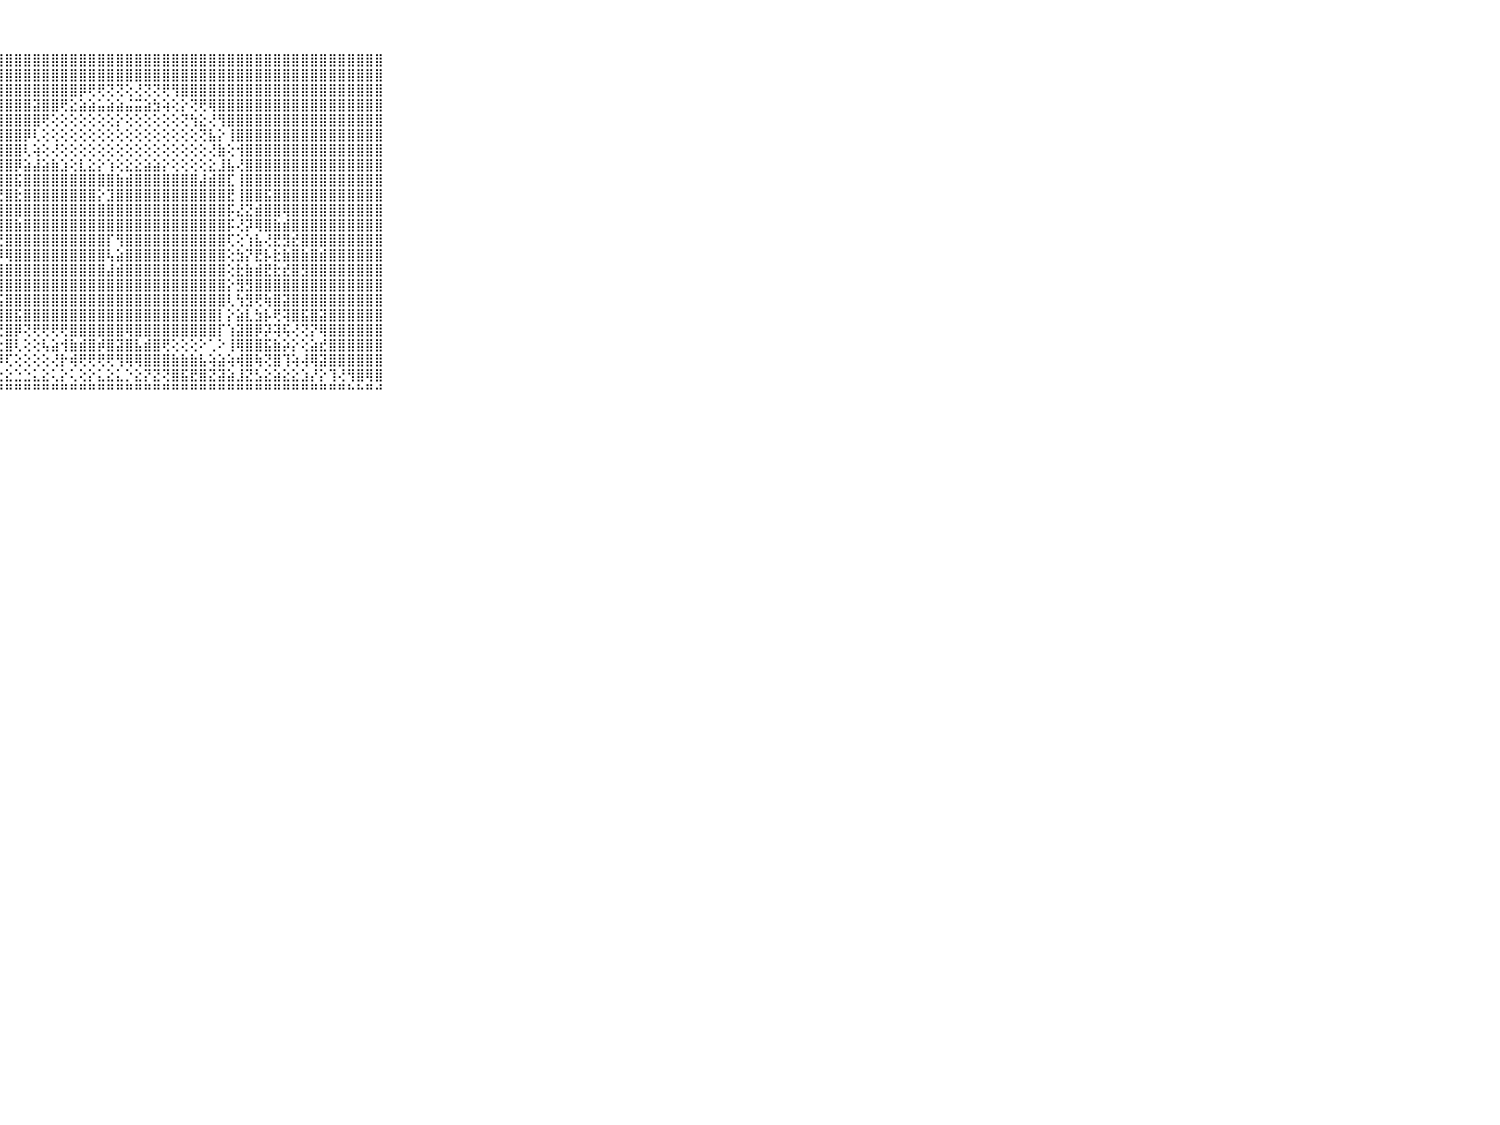

⠀⠀⠀⠀⠀⠀⠀⠀⠀⠀⠀⢸⣿⣟⣿⣿⣿⣿⣿⣿⡿⢿⣿⣿⣿⣿⣿⣿⣿⣿⣿⣿⣿⣿⣿⣿⣿⣿⣿⣿⣿⣿⣿⣿⣿⣿⣿⣿⣿⣿⣿⣿⣿⣿⣿⣿⣿⣿⣿⣿⣿⣿⣿⣿⣿⣿⣿⣿⣿⠀⠀⠀⠀⠀⠀⠀⠀⠀⠀⠀⠀
⠀⠀⠀⠀⠀⠀⠀⠀⠀⠀⠀⢸⡿⢿⣾⣿⣾⣿⣿⣿⣿⣿⣿⣿⣿⣿⣿⣿⣿⣿⣿⣿⣿⣿⣿⣿⣿⣿⣿⣿⣿⣿⣿⣿⣿⣿⣿⣿⣿⣿⣿⣿⣿⣿⣿⣿⣿⣿⣿⣿⣿⣿⣿⣿⣿⣿⣿⣿⣿⠀⠀⠀⠀⠀⠀⠀⠀⠀⠀⠀⠀
⠀⠀⠀⠀⠀⠀⠀⠀⠀⠀⠀⢸⣿⣵⣿⣿⣾⢻⣟⣿⣿⣿⣿⣿⣿⣿⣿⣿⣿⣿⣿⣿⣿⣿⣿⣿⡿⢟⢟⢝⢝⢕⢜⢝⢝⢟⢻⣿⣿⣿⣿⣿⣿⣿⣿⣿⣿⣿⣿⣿⣿⣿⣿⣿⣿⣿⣿⣿⣿⠀⠀⠀⠀⠀⠀⠀⠀⠀⠀⠀⠀
⠀⠀⠀⠀⠀⠀⠀⠀⠀⠀⠀⢸⣿⣿⣻⣿⣿⣿⣿⣿⣿⣿⣷⣿⣿⣿⣿⣿⣿⣿⣿⣽⣿⣿⢟⣕⣵⣵⣥⣵⣵⣬⣭⣵⣳⢵⢕⡕⢝⢟⢿⣿⣿⣿⣿⣿⣿⣿⣿⣿⣿⣿⣿⣿⣿⣿⣿⣿⣿⠀⠀⠀⠀⠀⠀⠀⠀⠀⠀⠀⠀
⠀⠀⠀⠀⠀⠀⠀⠀⠀⠀⠀⢸⣿⣿⣿⣿⣿⣿⣿⣿⣿⣿⣿⣿⣿⣿⣿⣿⣿⣿⣿⣿⢟⢕⢕⢕⢕⢕⢕⢕⡕⢕⢕⢕⢕⢕⢕⢝⢳⣕⢜⢻⣿⣿⣿⣿⣿⣿⣿⣿⣿⣿⣿⣿⣿⣿⣿⣿⣿⠀⠀⠀⠀⠀⠀⠀⠀⠀⠀⠀⠀
⠀⠀⠀⠀⠀⠀⠀⠀⠀⠀⠀⢸⣿⣿⣿⣿⣿⣿⣿⣿⣿⣿⣿⣿⣿⣿⣿⣿⣿⣿⡿⢇⢕⢕⢕⢕⢕⢕⢕⢕⢕⢕⢕⢕⢕⢕⢕⢕⢕⢝⣧⡕⢸⣿⣿⣿⣿⣿⣿⣿⣿⣿⣿⣿⣿⣿⣿⣿⣿⠀⠀⠀⠀⠀⠀⠀⠀⠀⠀⠀⠀
⠀⠀⠀⠀⠀⠀⠀⠀⠀⠀⠀⢸⣿⢿⣿⣿⢿⣿⣿⣿⣿⣿⣿⣯⣿⣿⣿⣿⣿⣿⢇⢵⢕⢜⢕⢕⢕⢕⢕⢕⢕⢕⢕⢕⢕⢕⢕⢕⢕⢕⢜⣷⢕⢺⣿⣿⣿⣿⣿⣿⣿⣿⣿⣿⣿⣿⣿⣿⣿⠀⠀⠀⠀⠀⠀⠀⠀⠀⠀⠀⠀
⠀⠀⠀⠀⠀⠀⠀⠀⠀⠀⠀⢸⣿⣿⢿⣿⣾⣿⣿⣷⣿⣿⣿⣿⣿⣿⣿⣿⣿⡿⣵⣼⣵⣷⣱⢕⣇⣕⡕⢱⢕⣕⣕⣵⣵⡕⢕⢕⢕⢕⣕⣸⣧⢜⣿⣿⣿⣿⣿⣿⣿⣿⣿⣿⣿⣿⣿⣿⣿⠀⠀⠀⠀⠀⠀⠀⠀⠀⠀⠀⠀
⠀⠀⠀⠀⠀⠀⠀⠀⠀⠀⠀⢸⣯⣽⣿⣿⣿⣿⡿⣿⣽⣿⣿⣿⣿⣿⣿⣿⣿⣯⣿⣿⣿⣿⣿⣿⣿⣿⣿⣿⣷⣾⣿⣿⣿⣿⣿⣿⣿⣼⣾⣿⣏⢸⣿⣿⣿⣿⣿⣿⣿⣿⣿⣿⣿⣿⣿⣿⣿⠀⠀⠀⠀⠀⠀⠀⠀⠀⠀⠀⠀
⠀⠀⠀⠀⠀⠀⠀⠀⠀⠀⠀⠸⣽⡯⣽⣯⣟⡹⣟⣻⣽⣿⣿⣿⣟⣿⣿⣟⣿⣗⣿⣿⣿⣿⣿⣿⣿⣿⡕⣹⣿⣿⣿⣿⣿⣿⣿⣿⣿⣿⣿⣿⣟⢸⣿⣿⣯⣿⣿⣿⣿⣿⣿⣿⣿⣿⣿⣿⣿⠀⠀⠀⠀⠀⠀⠀⠀⠀⠀⠀⠀
⠀⠀⠀⠀⠀⠀⠀⠀⠀⠀⠀⢜⡽⣷⣷⣝⣎⣻⣷⣞⣷⣿⣿⣿⣿⣻⣾⣿⣿⣿⣿⣿⣿⣿⣿⣿⣿⣿⣿⣿⣿⣿⣿⣿⣿⣿⣿⣿⣿⣿⣿⣿⡯⣜⣝⣾⣿⣿⢿⣿⣿⣿⣿⣿⣿⣿⣿⣿⣿⠀⠀⠀⠀⠀⠀⠀⠀⠀⠀⠀⠀
⠀⠀⠀⠀⠀⠀⠀⠀⠀⠀⠀⢸⣵⡻⣾⡻⡸⣿⣝⣗⣾⣗⣿⣾⣿⣗⣞⣻⣿⣷⣿⣿⣿⣿⣿⣿⣿⣿⣿⣿⣿⣿⣿⣿⣿⣿⣿⣿⣿⣿⣿⣿⡯⢜⡽⢿⣿⣷⣾⣿⣿⣿⣿⣿⣿⣿⣿⣿⣿⠀⠀⠀⠀⠀⠀⠀⠀⠀⠀⠀⠀
⠀⠀⠀⠀⠀⠀⠀⠀⠀⠀⠀⢱⣿⣽⣷⣝⣽⣽⣿⣗⣹⣟⣿⣿⣻⡟⣾⣟⣿⣿⣿⣿⣿⣿⣿⣿⣿⣿⣿⡏⢻⣿⣿⣿⣿⣿⣿⣿⣿⣿⣿⣿⢏⢕⢱⣧⢜⣟⣻⣞⣿⣿⣿⣿⣿⣿⣿⣿⣿⠀⠀⠀⠀⠀⠀⠀⠀⠀⠀⠀⠀
⠀⠀⠀⠀⠀⠀⠀⠀⠀⠀⠀⢸⣿⣟⣟⣗⣞⣟⣾⣳⣿⣟⣾⣯⣧⣗⣿⡿⢿⣿⣿⣿⣿⣿⣿⣿⣿⣿⣿⢧⣵⣿⣿⣿⣿⣿⣿⣿⣿⣿⣿⣿⢕⣳⡝⣟⡧⣗⣷⣿⣷⣿⣾⣿⣿⣿⣿⣿⣿⠀⠀⠀⠀⠀⠀⠀⠀⠀⠀⠀⠀
⠀⠀⠀⠀⠀⠀⠀⠀⠀⠀⠀⢸⡾⡿⢿⢷⣺⣷⣷⣾⣫⣿⣧⢏⣽⣿⣿⣿⣿⣿⣿⣿⣿⣿⣿⣿⣿⣿⣿⣼⣾⣿⣿⣿⣿⣿⣿⣿⣿⣿⣿⣿⢕⣗⣷⣾⣟⣗⣞⣿⣻⣿⣿⣿⣿⣿⣿⣿⣿⠀⠀⠀⠀⠀⠀⠀⠀⠀⠀⠀⠀
⠀⠀⠀⠀⠀⠀⠀⠀⠀⠀⠀⢅⣾⢿⣿⣿⣾⣾⣿⣿⣿⣿⢯⣷⣿⣿⣿⣿⣿⣿⣿⣿⣿⣿⣿⣿⣿⣿⣿⣿⣿⣿⣿⣿⣿⣿⣿⣿⣿⣿⣿⣿⡕⣻⣻⣿⣿⣿⣿⣿⣿⣿⣿⣿⣿⣿⣿⣿⣿⠀⠀⠀⠀⠀⠀⠀⠀⠀⠀⠀⠀
⠀⠀⠀⠀⠀⠀⠀⠀⠀⠀⠀⢸⡿⣿⣷⣯⣽⢯⣿⣿⡿⣿⣿⡿⢿⣿⣽⣯⣿⣿⣿⣿⣿⣿⣿⣿⣿⣿⣿⣿⣿⣿⣿⣿⣿⣿⣿⣿⣿⣿⣿⣿⢇⢳⣻⢟⢷⣿⣽⣿⣿⣿⣿⣿⣿⣿⣿⣿⣿⠀⠀⠀⠀⠀⠀⠀⠀⠀⠀⠀⠀
⠀⠀⠀⠀⠀⠀⠀⠀⠀⠀⠀⢱⣽⣯⣽⣿⣯⣯⣿⣽⣵⣽⣿⣿⣏⢹⢯⣿⣿⣯⣿⣿⣿⣿⣿⣿⣿⣿⣿⣿⣿⣿⣿⣿⣿⣿⣿⣿⣿⣿⣿⡇⡕⣵⣇⣳⡧⢟⢽⣿⣯⣿⣽⣿⣿⣿⣿⣿⣿⠀⠀⠀⠀⠀⠀⠀⠀⠀⠀⠀⠀
⠀⠀⠀⠀⠀⠀⠀⠀⠀⠀⠀⢸⣿⣝⣏⡱⢝⣿⣞⣿⣵⡾⣯⣻⣿⣿⣻⢟⣿⡿⢝⢟⢟⢟⢟⣿⣿⣿⣿⣿⣿⢿⣿⣿⣿⣿⣿⣿⣿⣿⣿⡏⢱⣽⣿⡿⡽⢽⢯⢜⢝⡝⢿⣿⣿⣿⣿⣿⣿⠀⠀⠀⠀⠀⠀⠀⠀⠀⠀⠀⠀
⠀⠀⠀⠀⠀⠀⠀⠀⠀⠀⠀⢱⣗⢻⣿⣗⣾⣜⢟⣿⢿⣿⢷⢟⢞⢳⢎⢗⣿⢇⢕⢕⢧⣵⢺⣷⣾⣿⡾⣿⣽⣿⣧⣾⣿⢟⢕⢕⢕⠕⢁⠕⢸⢿⣿⣿⣯⣷⡵⡕⢕⣵⣞⣿⣿⣿⣿⣿⣿⠀⠀⠀⠀⠀⠀⠀⠀⠀⠀⠀⠀
⠀⠀⠀⠀⠀⠀⠀⠀⠀⠀⠀⠘⢿⢿⢏⢇⢜⢻⢕⢇⢯⣿⢷⢾⢻⢕⢺⡿⢏⢕⢕⢕⢕⢜⡗⢾⢟⢟⢟⢟⢻⢿⢿⣿⣿⣿⣷⣷⣷⣧⢵⣵⢵⢾⣿⢷⢝⣿⢹⢵⢼⢿⣽⣿⣿⣿⣿⣿⣿⠀⠀⠀⠀⠀⠀⠀⠀⠀⠀⠀⠀
⠀⠀⠀⠀⠀⠀⠀⠀⠀⠀⠀⠀⢅⢁⢕⢎⢝⢅⢕⢕⢕⡕⡕⢕⣕⢑⡝⣕⣕⣑⣑⣅⣕⢅⡕⢅⢕⡕⣅⣕⣅⡑⣕⡝⣝⢝⣿⣯⣟⣿⣝⣽⣵⣸⣝⣣⣕⣵⣕⣕⣱⡜⡕⢹⢜⢻⣿⢿⣿⠀⠀⠀⠀⠀⠀⠀⠀⠀⠀⠀⠀
⠀⠀⠀⠀⠀⠀⠀⠀⠀⠀⠀⠑⠑⠓⠛⠋⠙⠙⠙⠋⠋⠛⠛⠋⠙⠙⠛⠛⠛⠛⠛⠛⠛⠛⠛⠛⠛⠛⠛⠛⠛⠛⠛⠛⠛⠛⠛⠛⠛⠛⠛⠛⠛⠛⠛⠛⠛⠛⠛⠛⠛⠛⠛⠛⠛⠓⠓⠛⠚⠀⠀⠀⠀⠀⠀⠀⠀⠀⠀⠀⠀